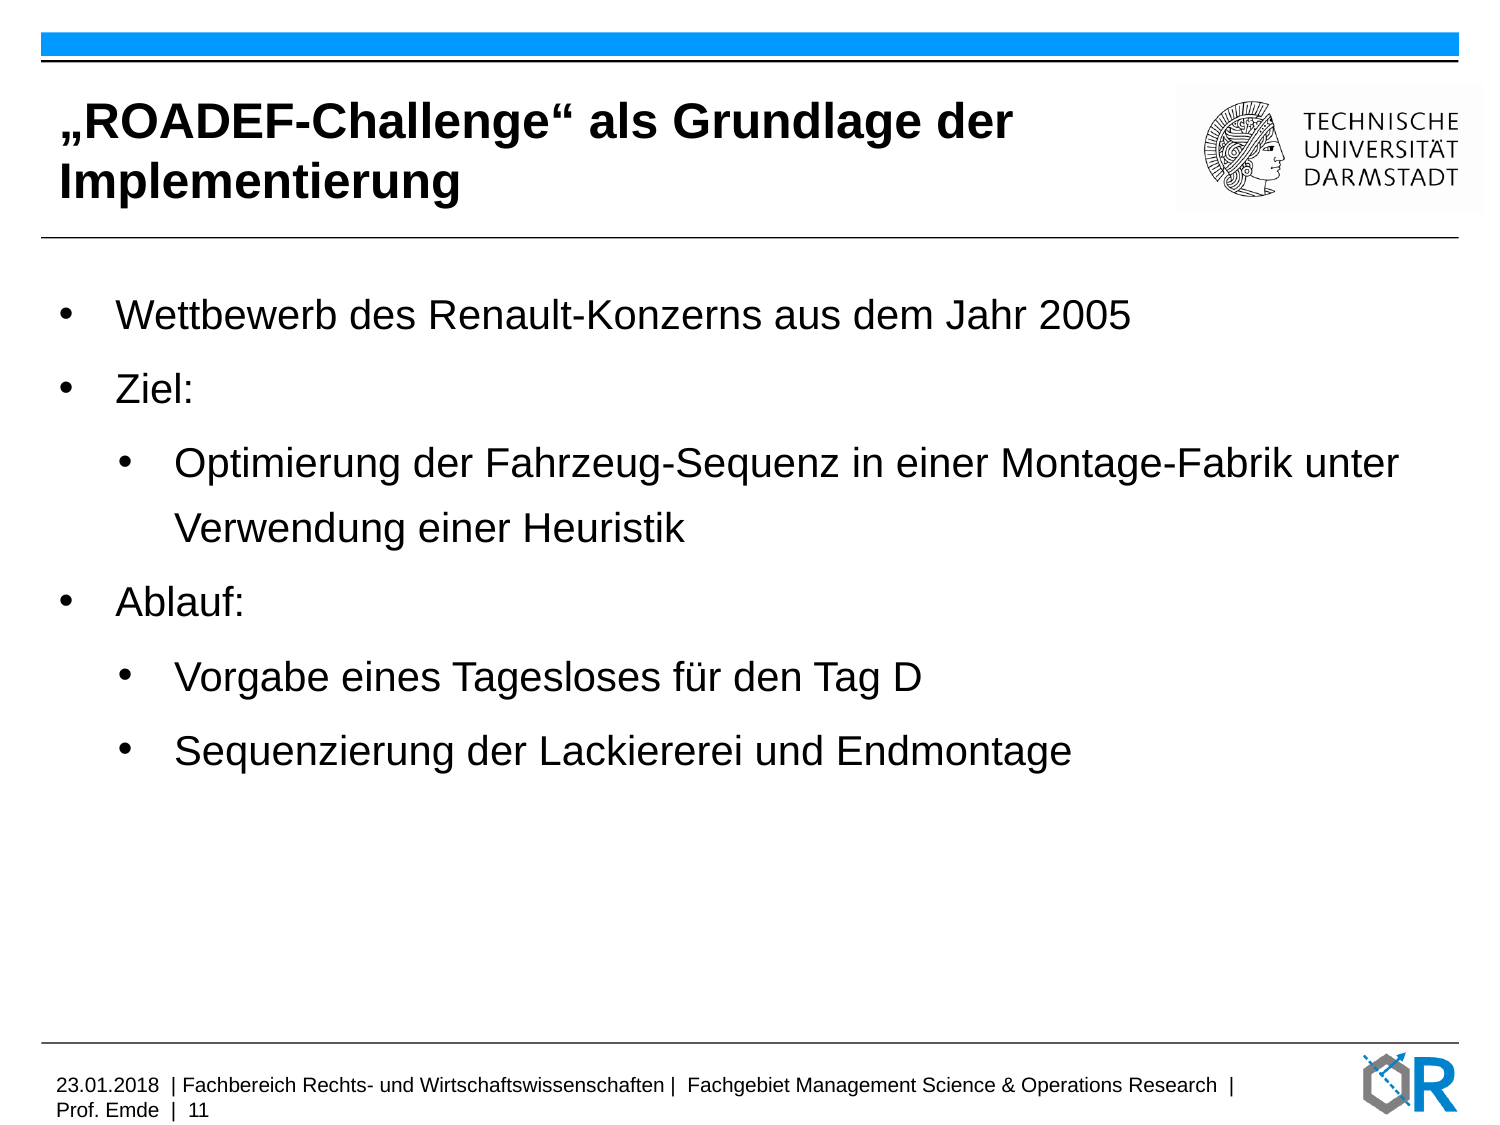

# „ROADEF-Challenge“ als Grundlage der Implementierung
Wettbewerb des Renault-Konzerns aus dem Jahr 2005
Ziel:
Optimierung der Fahrzeug-Sequenz in einer Montage-Fabrik unter Verwendung einer Heuristik
Ablauf:
Vorgabe eines Tagesloses für den Tag D
Sequenzierung der Lackiererei und Endmontage